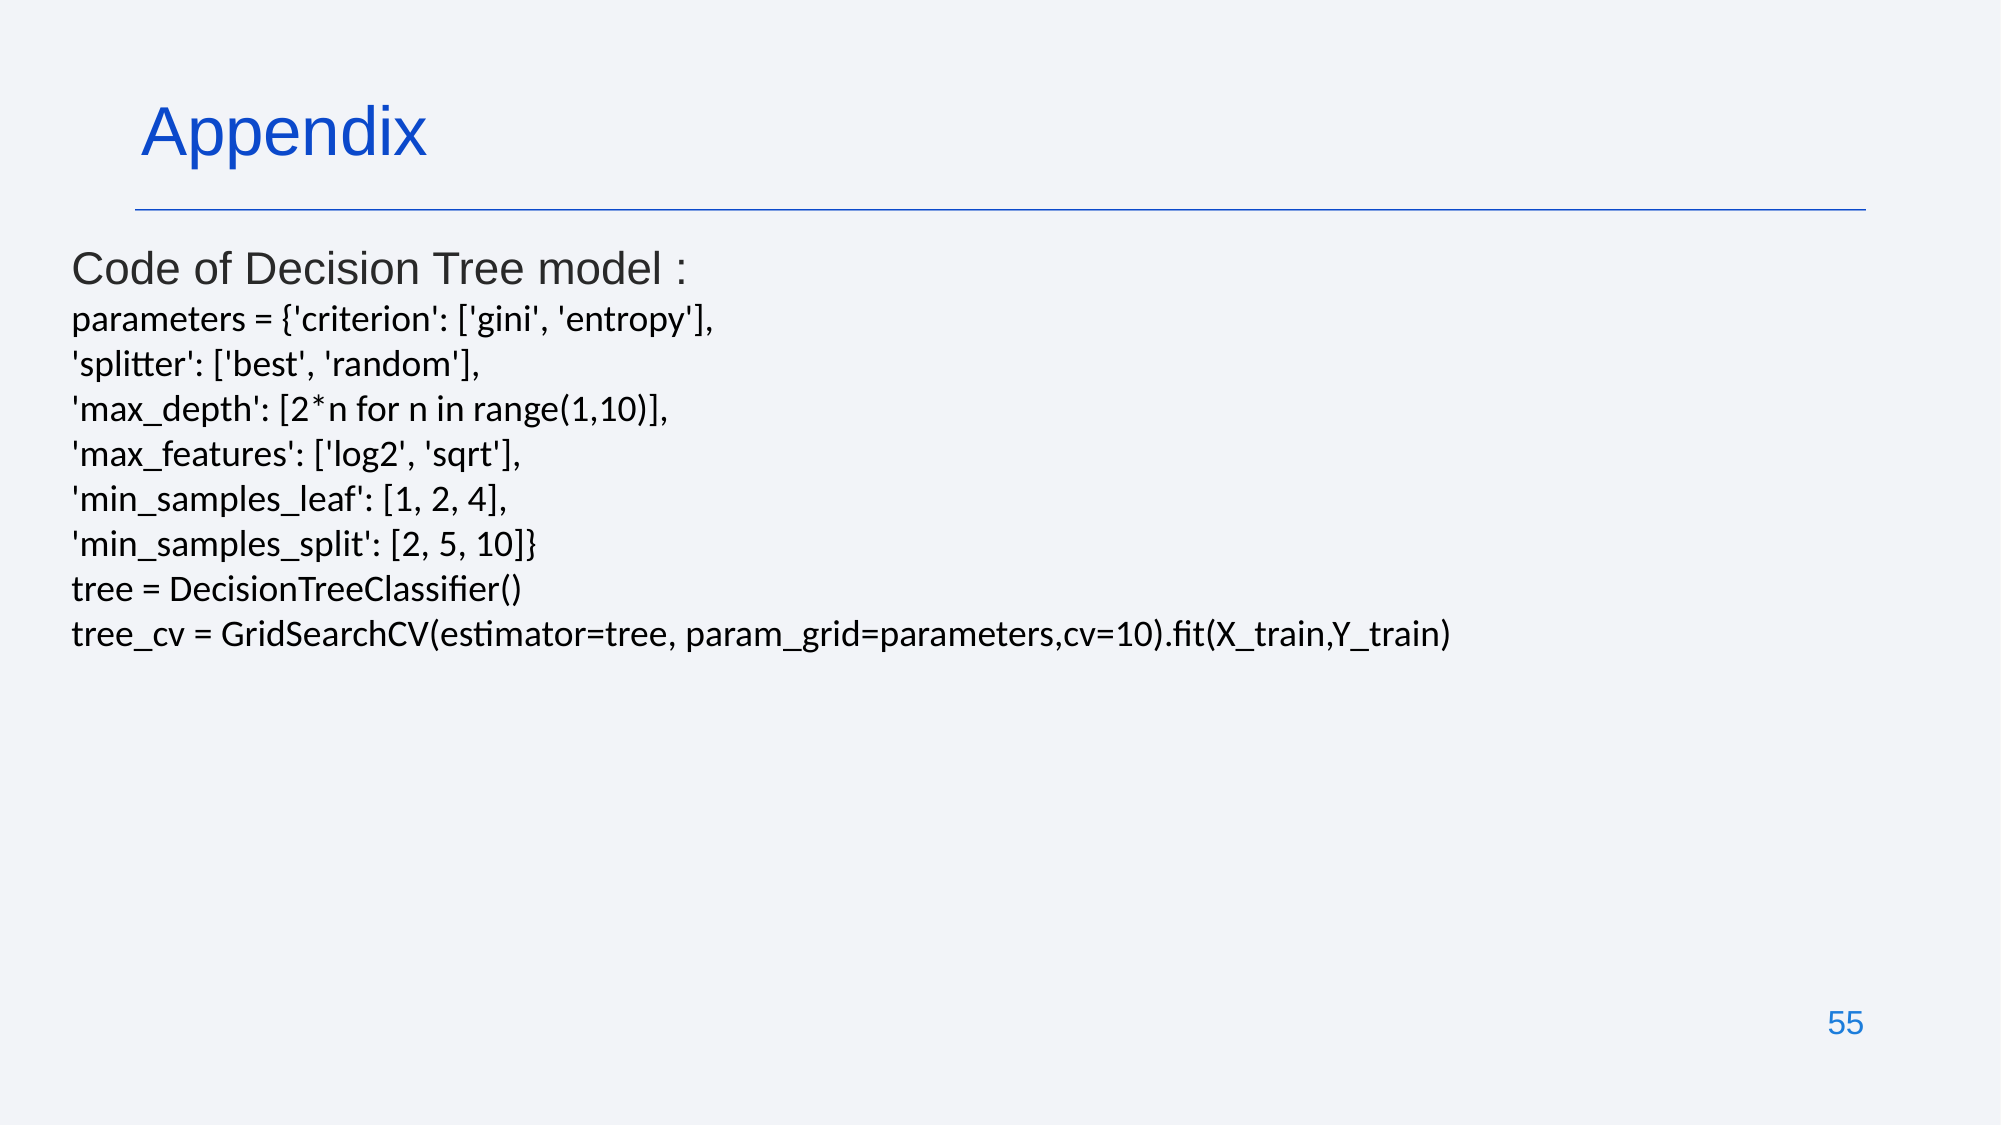

Appendix
Code of Decision Tree model :
parameters = {'criterion': ['gini', 'entropy'],
'splitter': ['best', 'random'],
'max_depth': [2*n for n in range(1,10)],
'max_features': ['log2', 'sqrt'],
'min_samples_leaf': [1, 2, 4],
'min_samples_split': [2, 5, 10]}
tree = DecisionTreeClassifier()
tree_cv = GridSearchCV(estimator=tree, param_grid=parameters,cv=10).fit(X_train,Y_train)

55